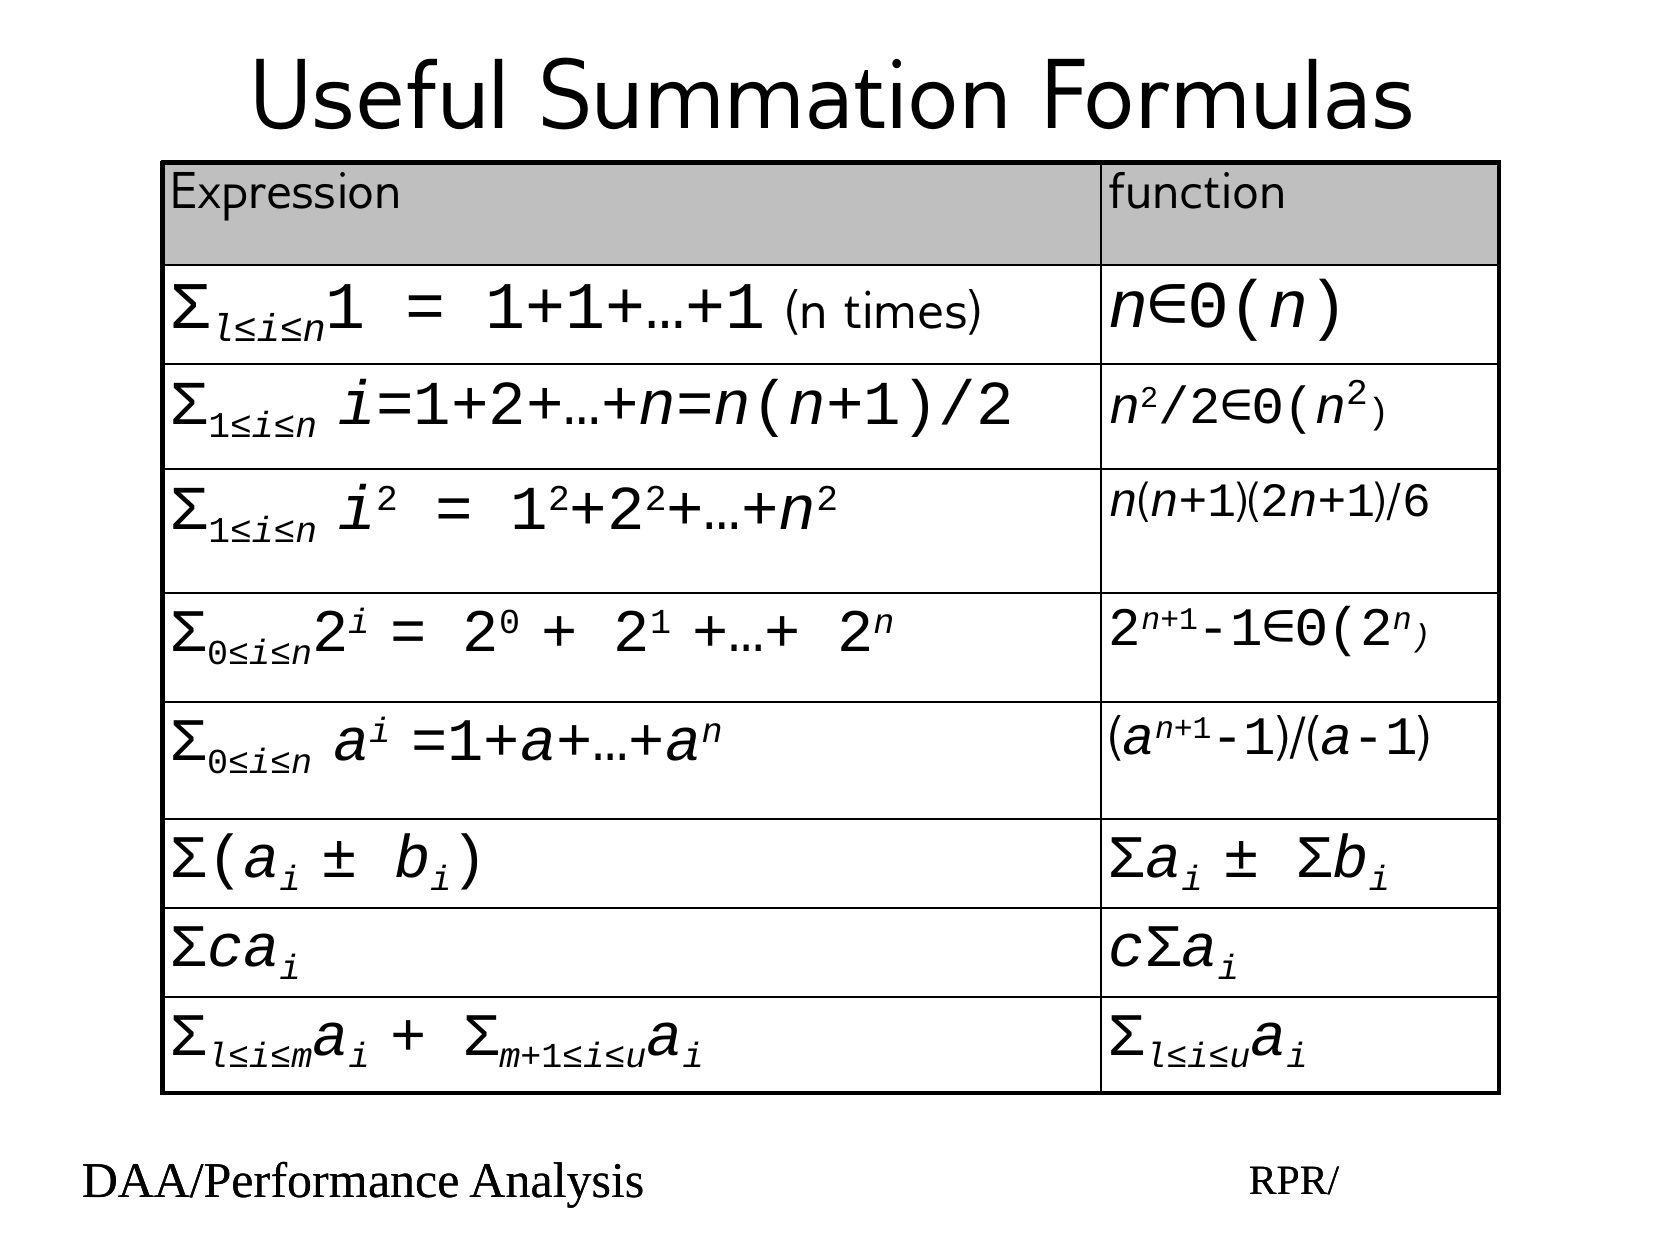

# Useful Summation Formulas
| Expression | function |
| --- | --- |
| Σl≤i≤n1 = 1+1+…+1 (n times) | n∈Θ(n) |
| Σ1≤i≤n i=1+2+…+n=n(n+1)/2 | n2/2∈Θ(n2) |
| Σ1≤i≤n i2 = 12+22+…+n2 | n(n+1)(2n+1)/6 |
| Σ0≤i≤n2i = 20 + 21 +…+ 2n | 2n+1-1∈Θ(2n) |
| Σ0≤i≤n ai =1+a+…+an | (an+1-1)/(a-1) |
| Σ(ai ± bi) | Σai ± Σbi |
| Σcai | cΣai |
| Σl≤i≤mai + Σm+1≤i≤uai | Σl≤i≤uai |
DAA/Performance Analysis
RPR/
16